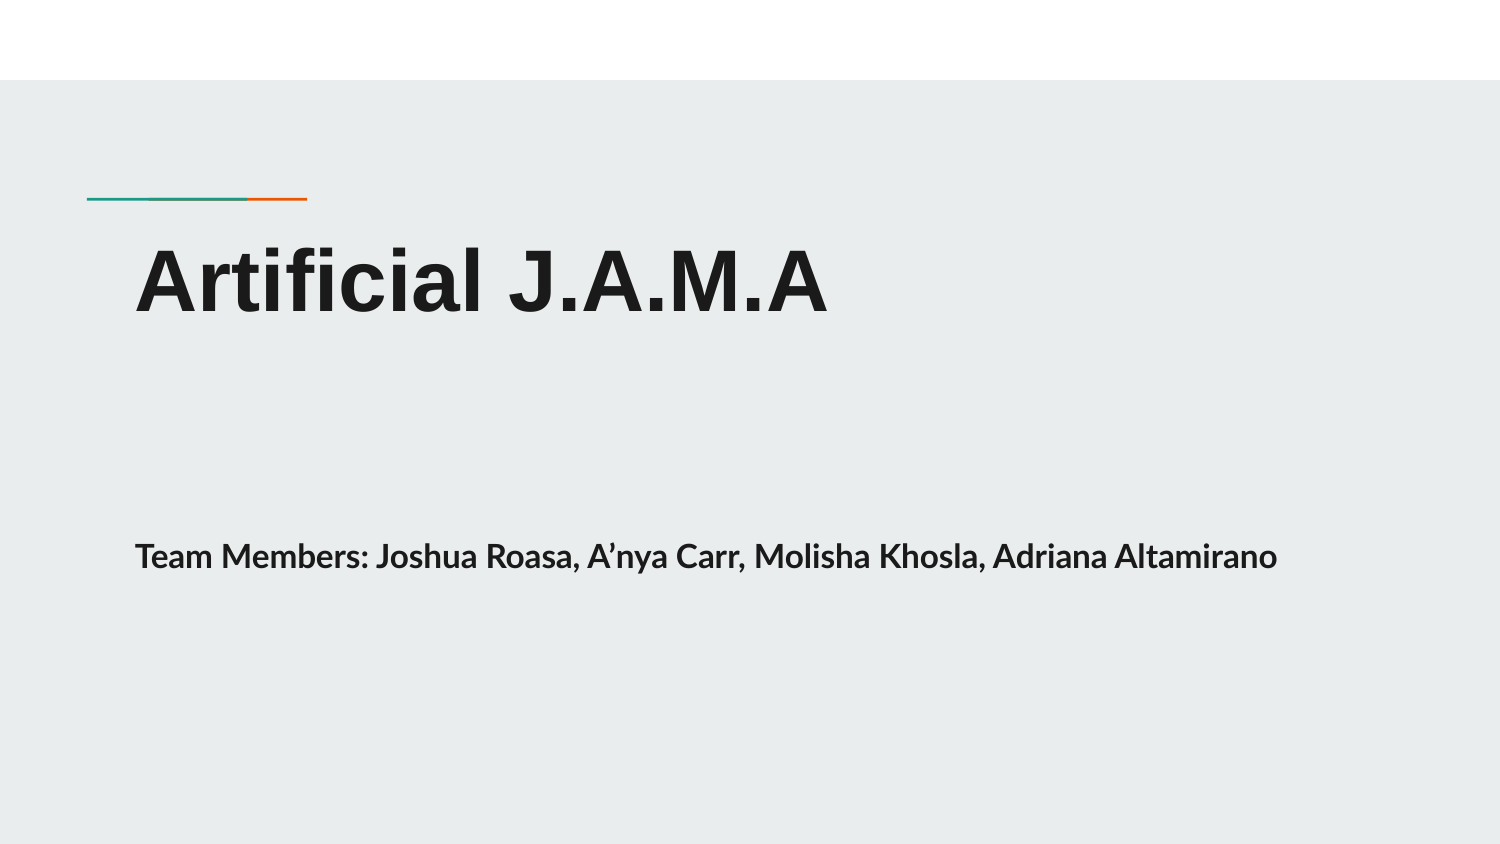

# Artificial J.A.M.A

Team Members: Joshua Roasa, A’nya Carr, Molisha Khosla, Adriana Altamirano